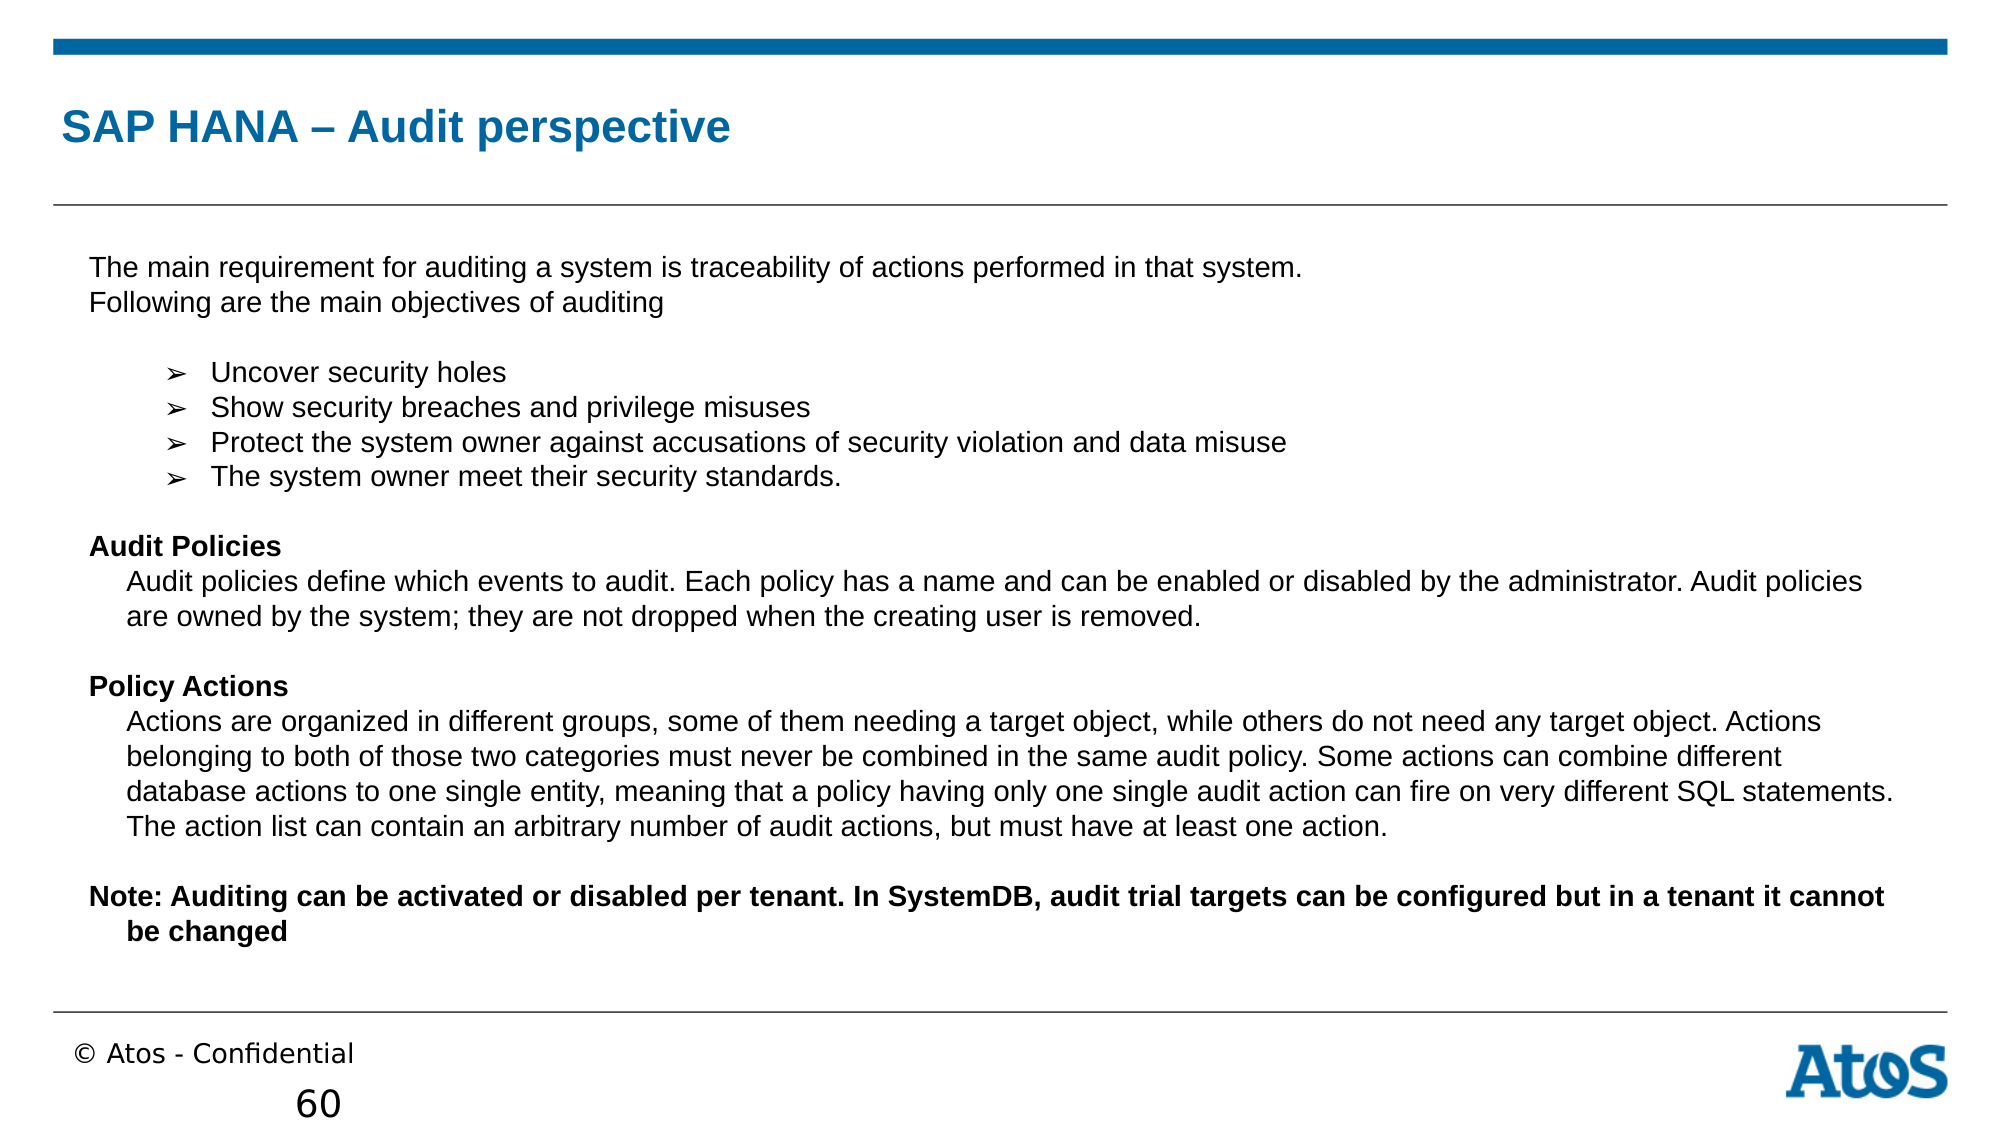

SAP HANA – Audit perspective
The main requirement for auditing a system is traceability of actions performed in that system.
Following are the main objectives of auditing

Uncover security holes
Show security breaches and privilege misuses
Protect the system owner against accusations of security violation and data misuse
The system owner meet their security standards.

Audit Policies
	Audit policies define which events to audit. Each policy has a name and can be enabled or disabled by the administrator. Audit policies are owned by the system; they are not dropped when the creating user is removed.

Policy Actions
	Actions are organized in different groups, some of them needing a target object, while others do not need any target object. Actions belonging to both of those two categories must never be combined in the same audit policy. Some actions can combine different database actions to one single entity, meaning that a policy having only one single audit action can fire on very different SQL statements. The action list can contain an arbitrary number of audit actions, but must have at least one action.

Note: Auditing can be activated or disabled per tenant. In SystemDB, audit trial targets can be configured but in a tenant it cannot  be changed
60